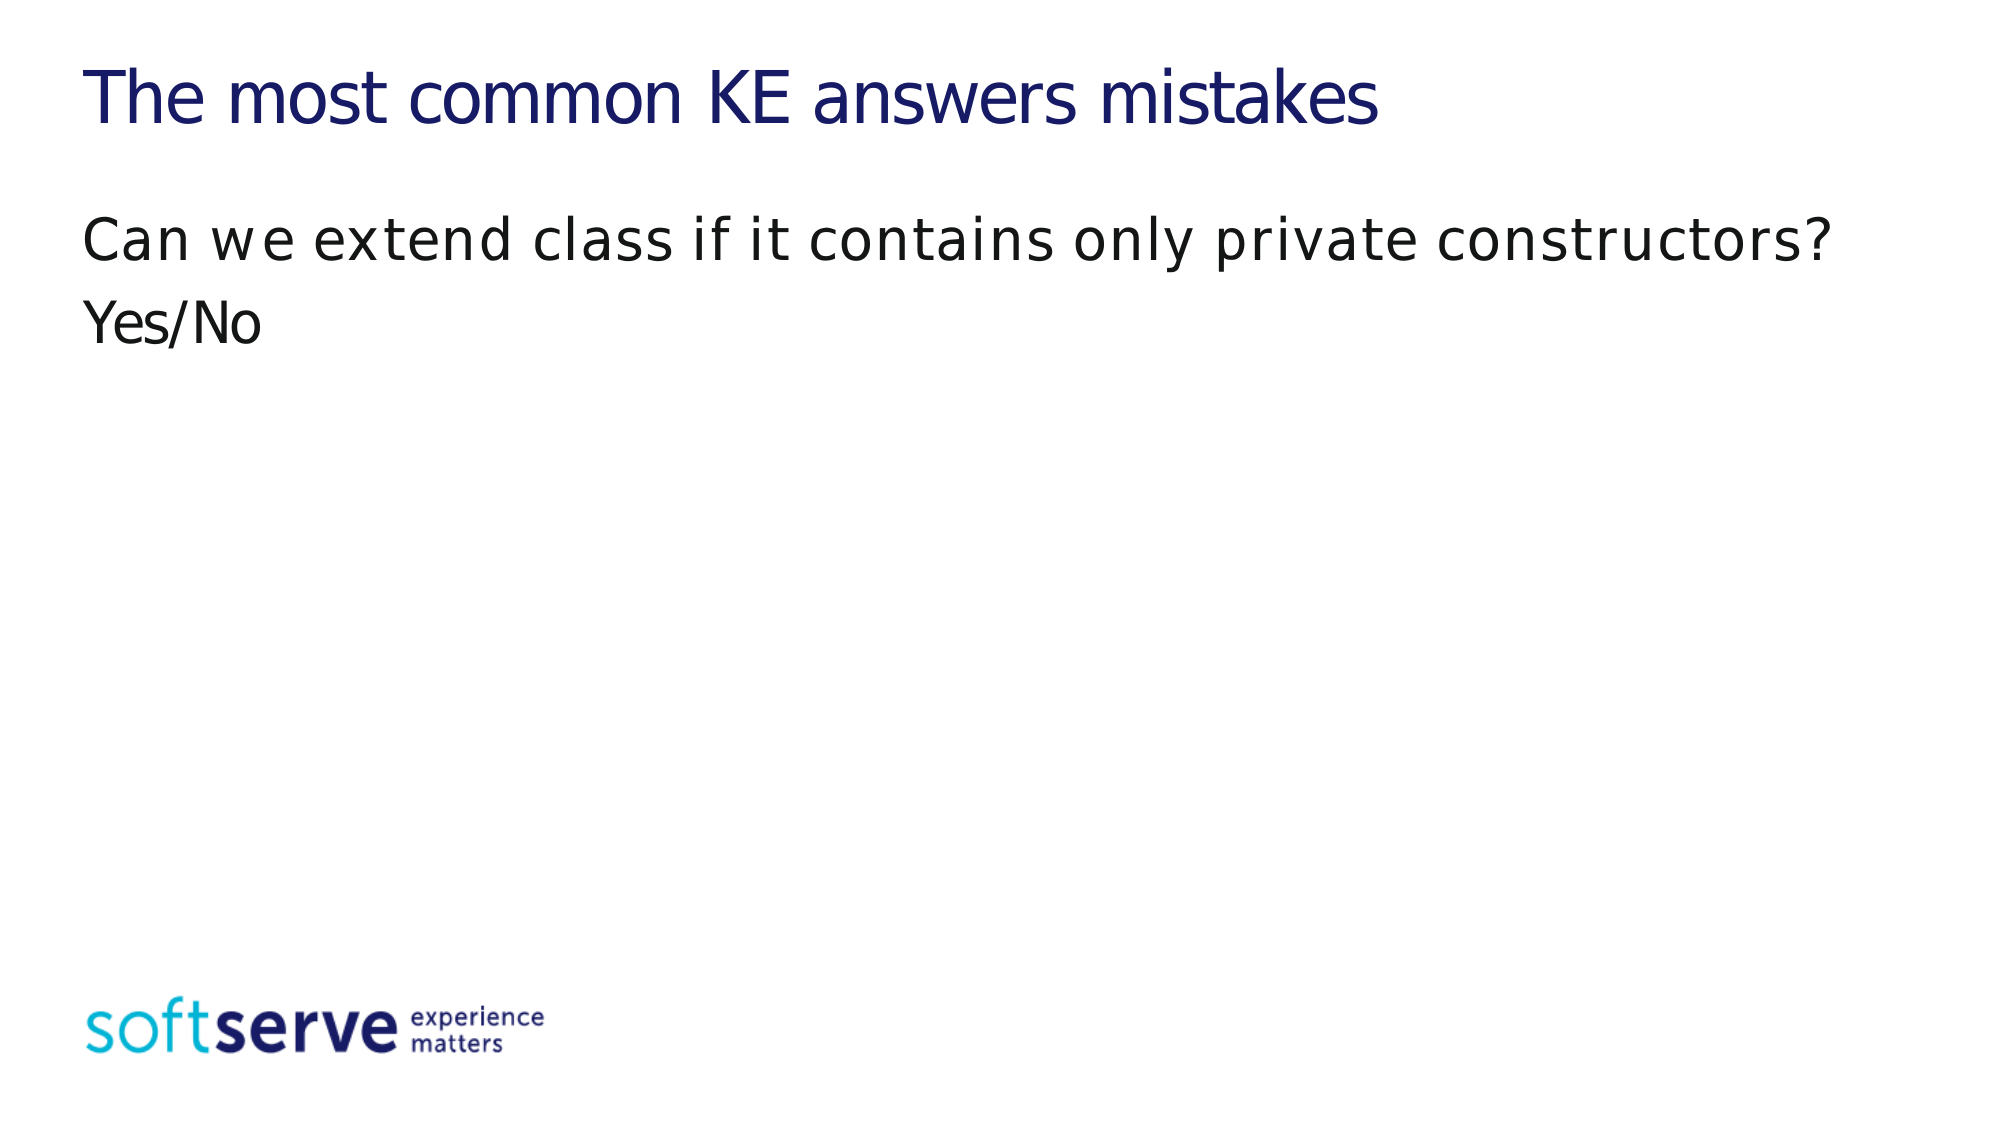

# The most common KE answers mistakes
Can we extend class if it contains only private constructors?
Yes/No